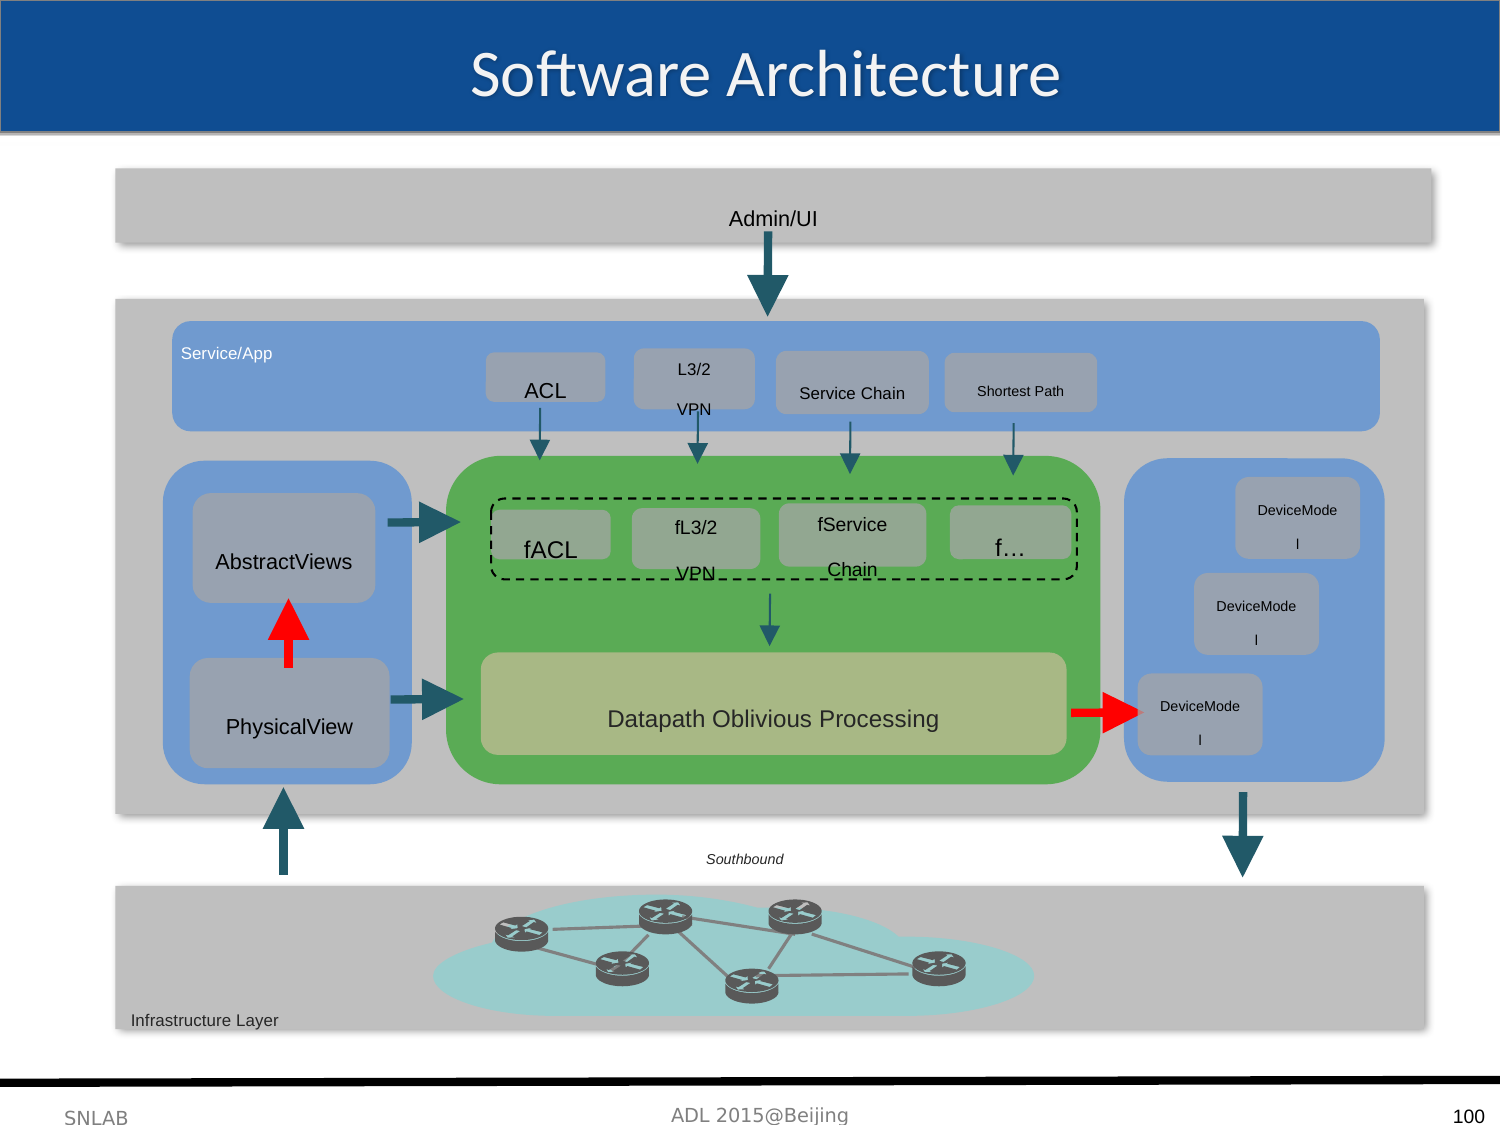

# Software Architecture
Admin/UI

Service/App

L3/2
VPN
Service Chain
ACL
Shortest Path
f…

DeviceModel
AbstractViews

fService Chain
fL3/2
VPN
fACL
DeviceModel
Datapath Oblivious Processing
PhysicalView
DeviceModel
Southbound

Infrastructure Layer
100